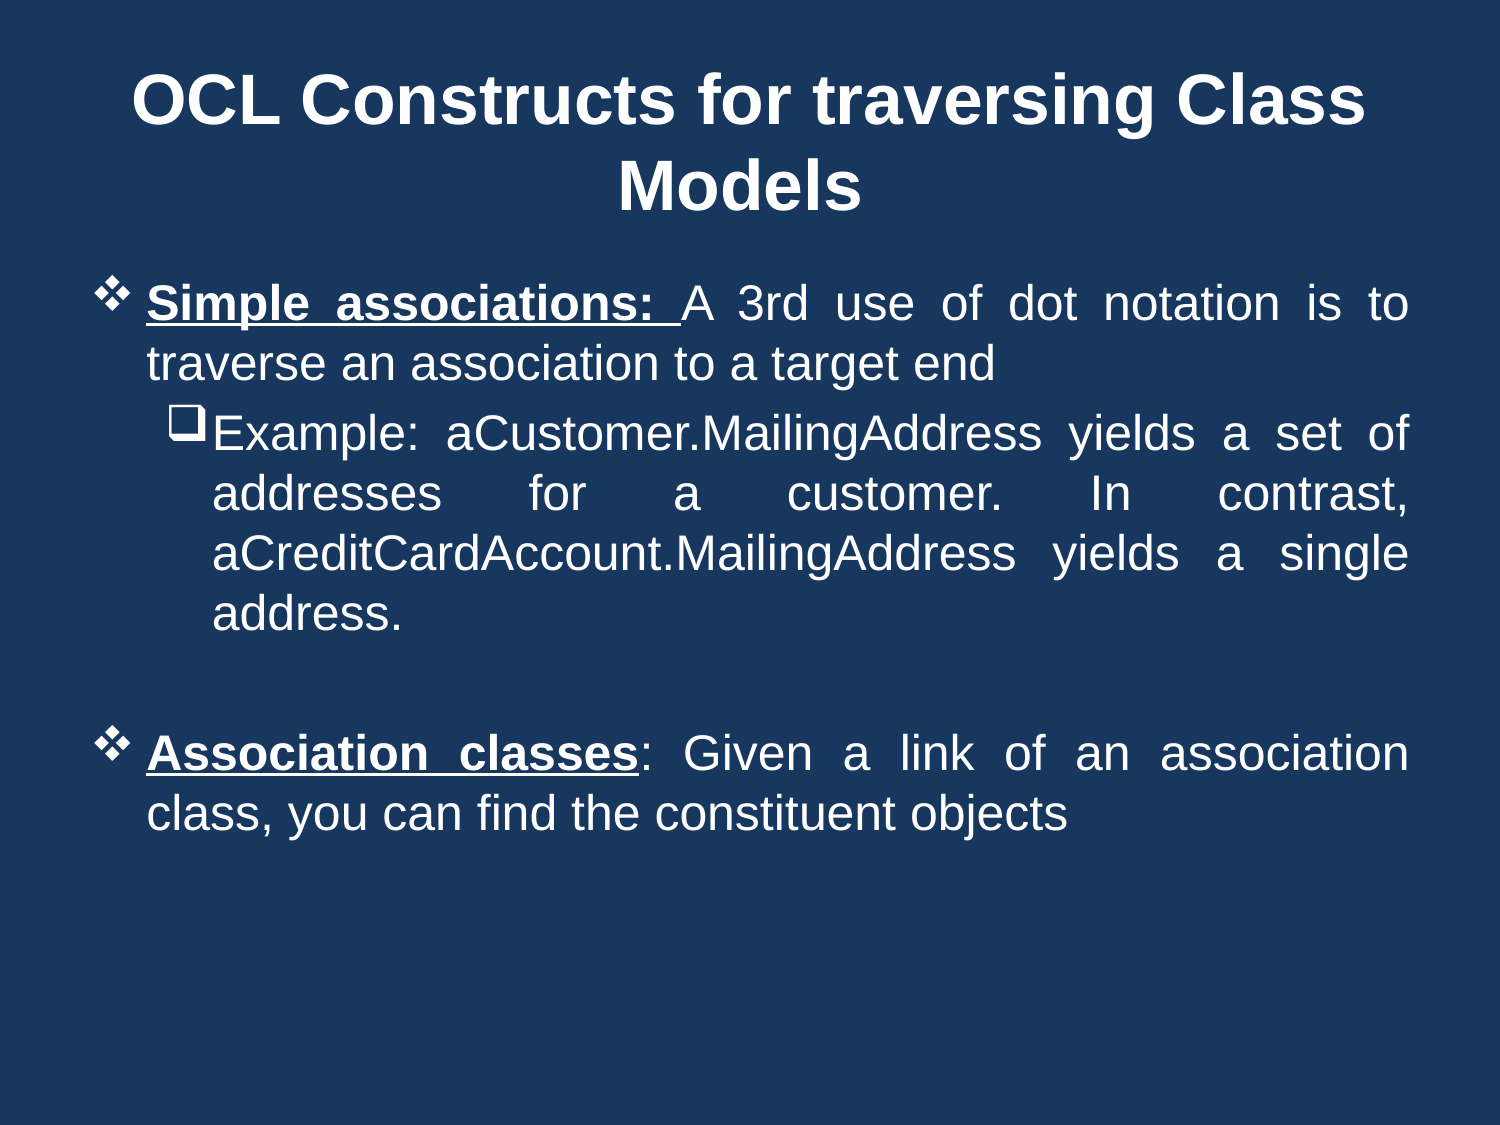

# OCL Constructs for traversing Class Models
Simple associations: A 3rd use of dot notation is to traverse an association to a target end
Example: aCustomer.MailingAddress yields a set of addresses for a customer. In contrast, aCreditCardAccount.MailingAddress yields a single address.

Association classes: Given a link of an association class, you can find the constituent objects